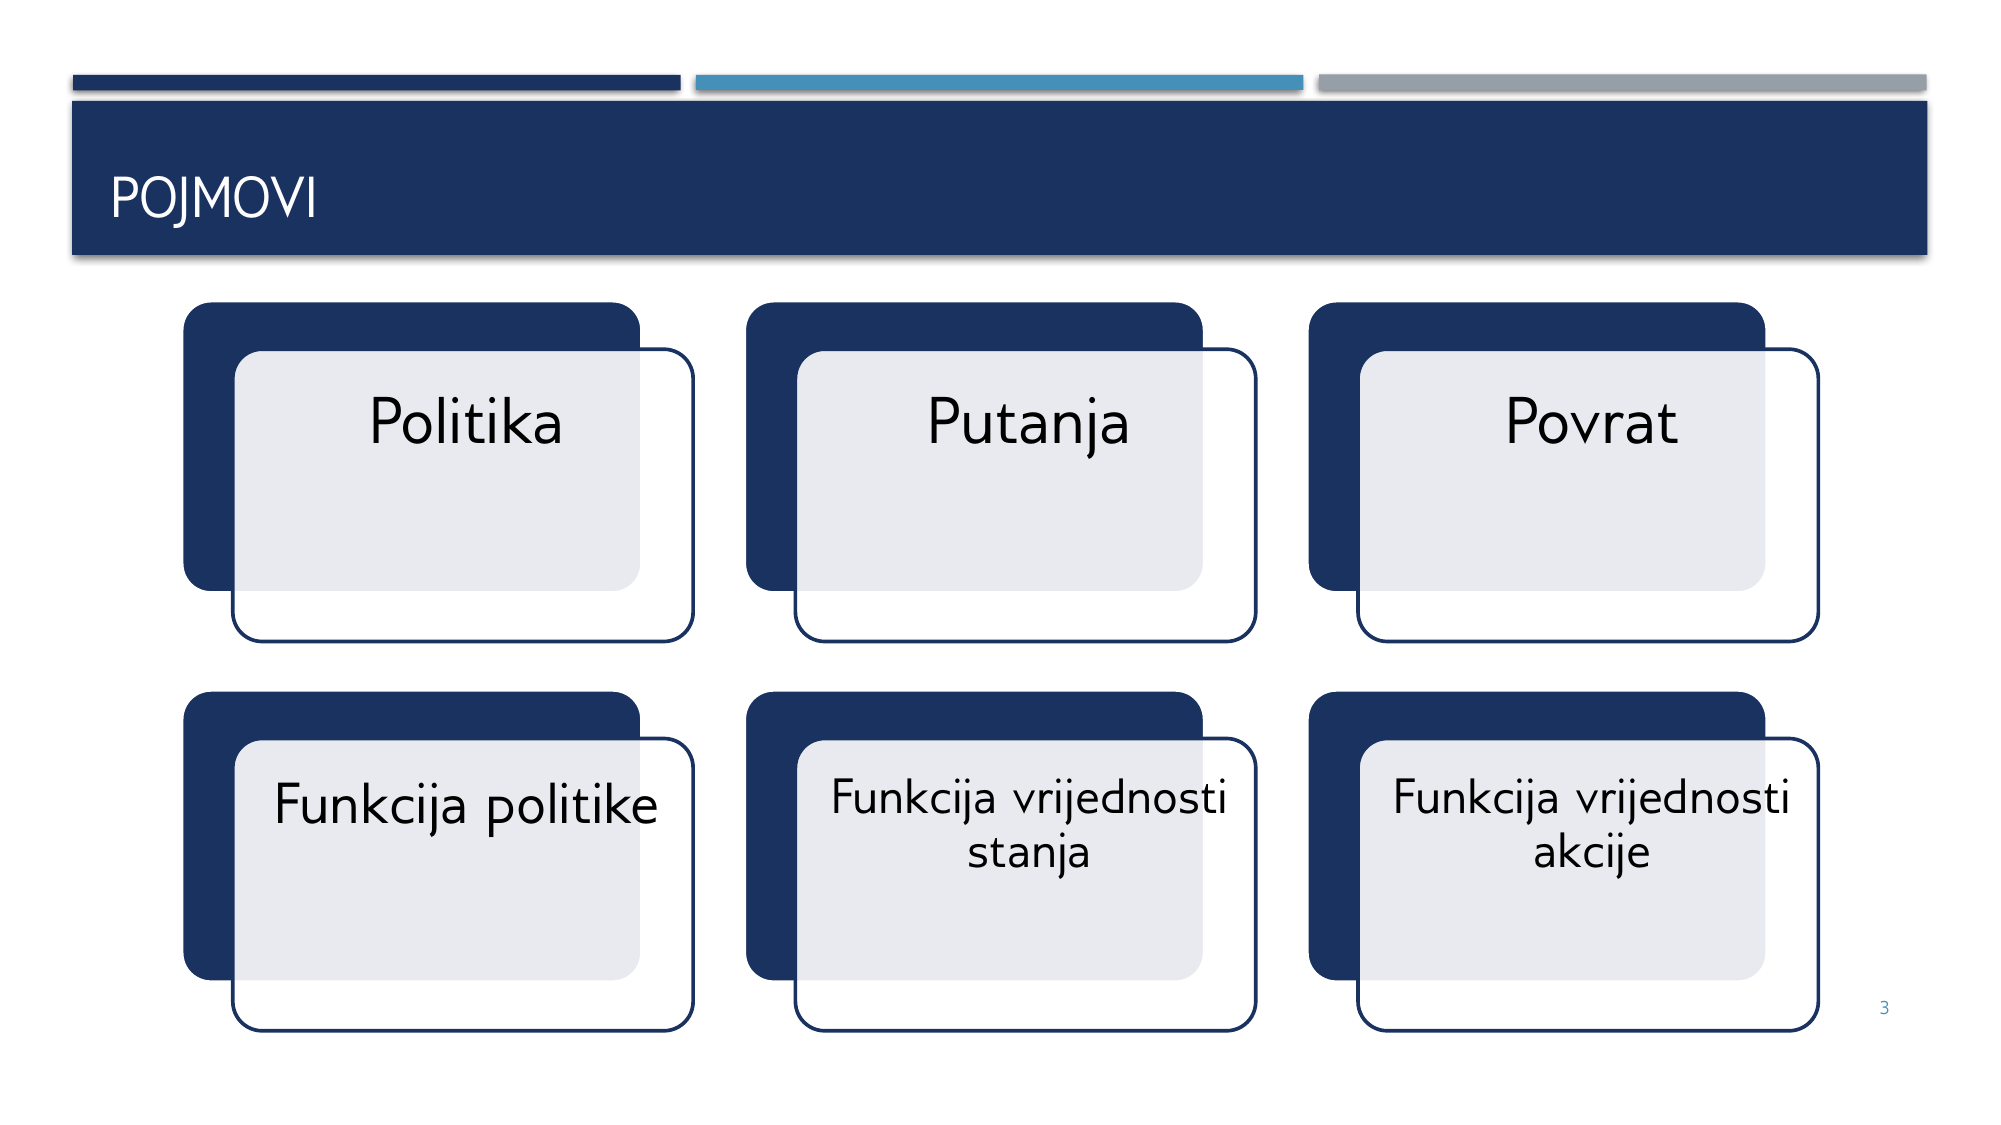

# Pojmovi
Politika
Putanja
Povrat
Funkcija politike
Funkcija vrijednosti stanja
Funkcija vrijednosti akcije
3